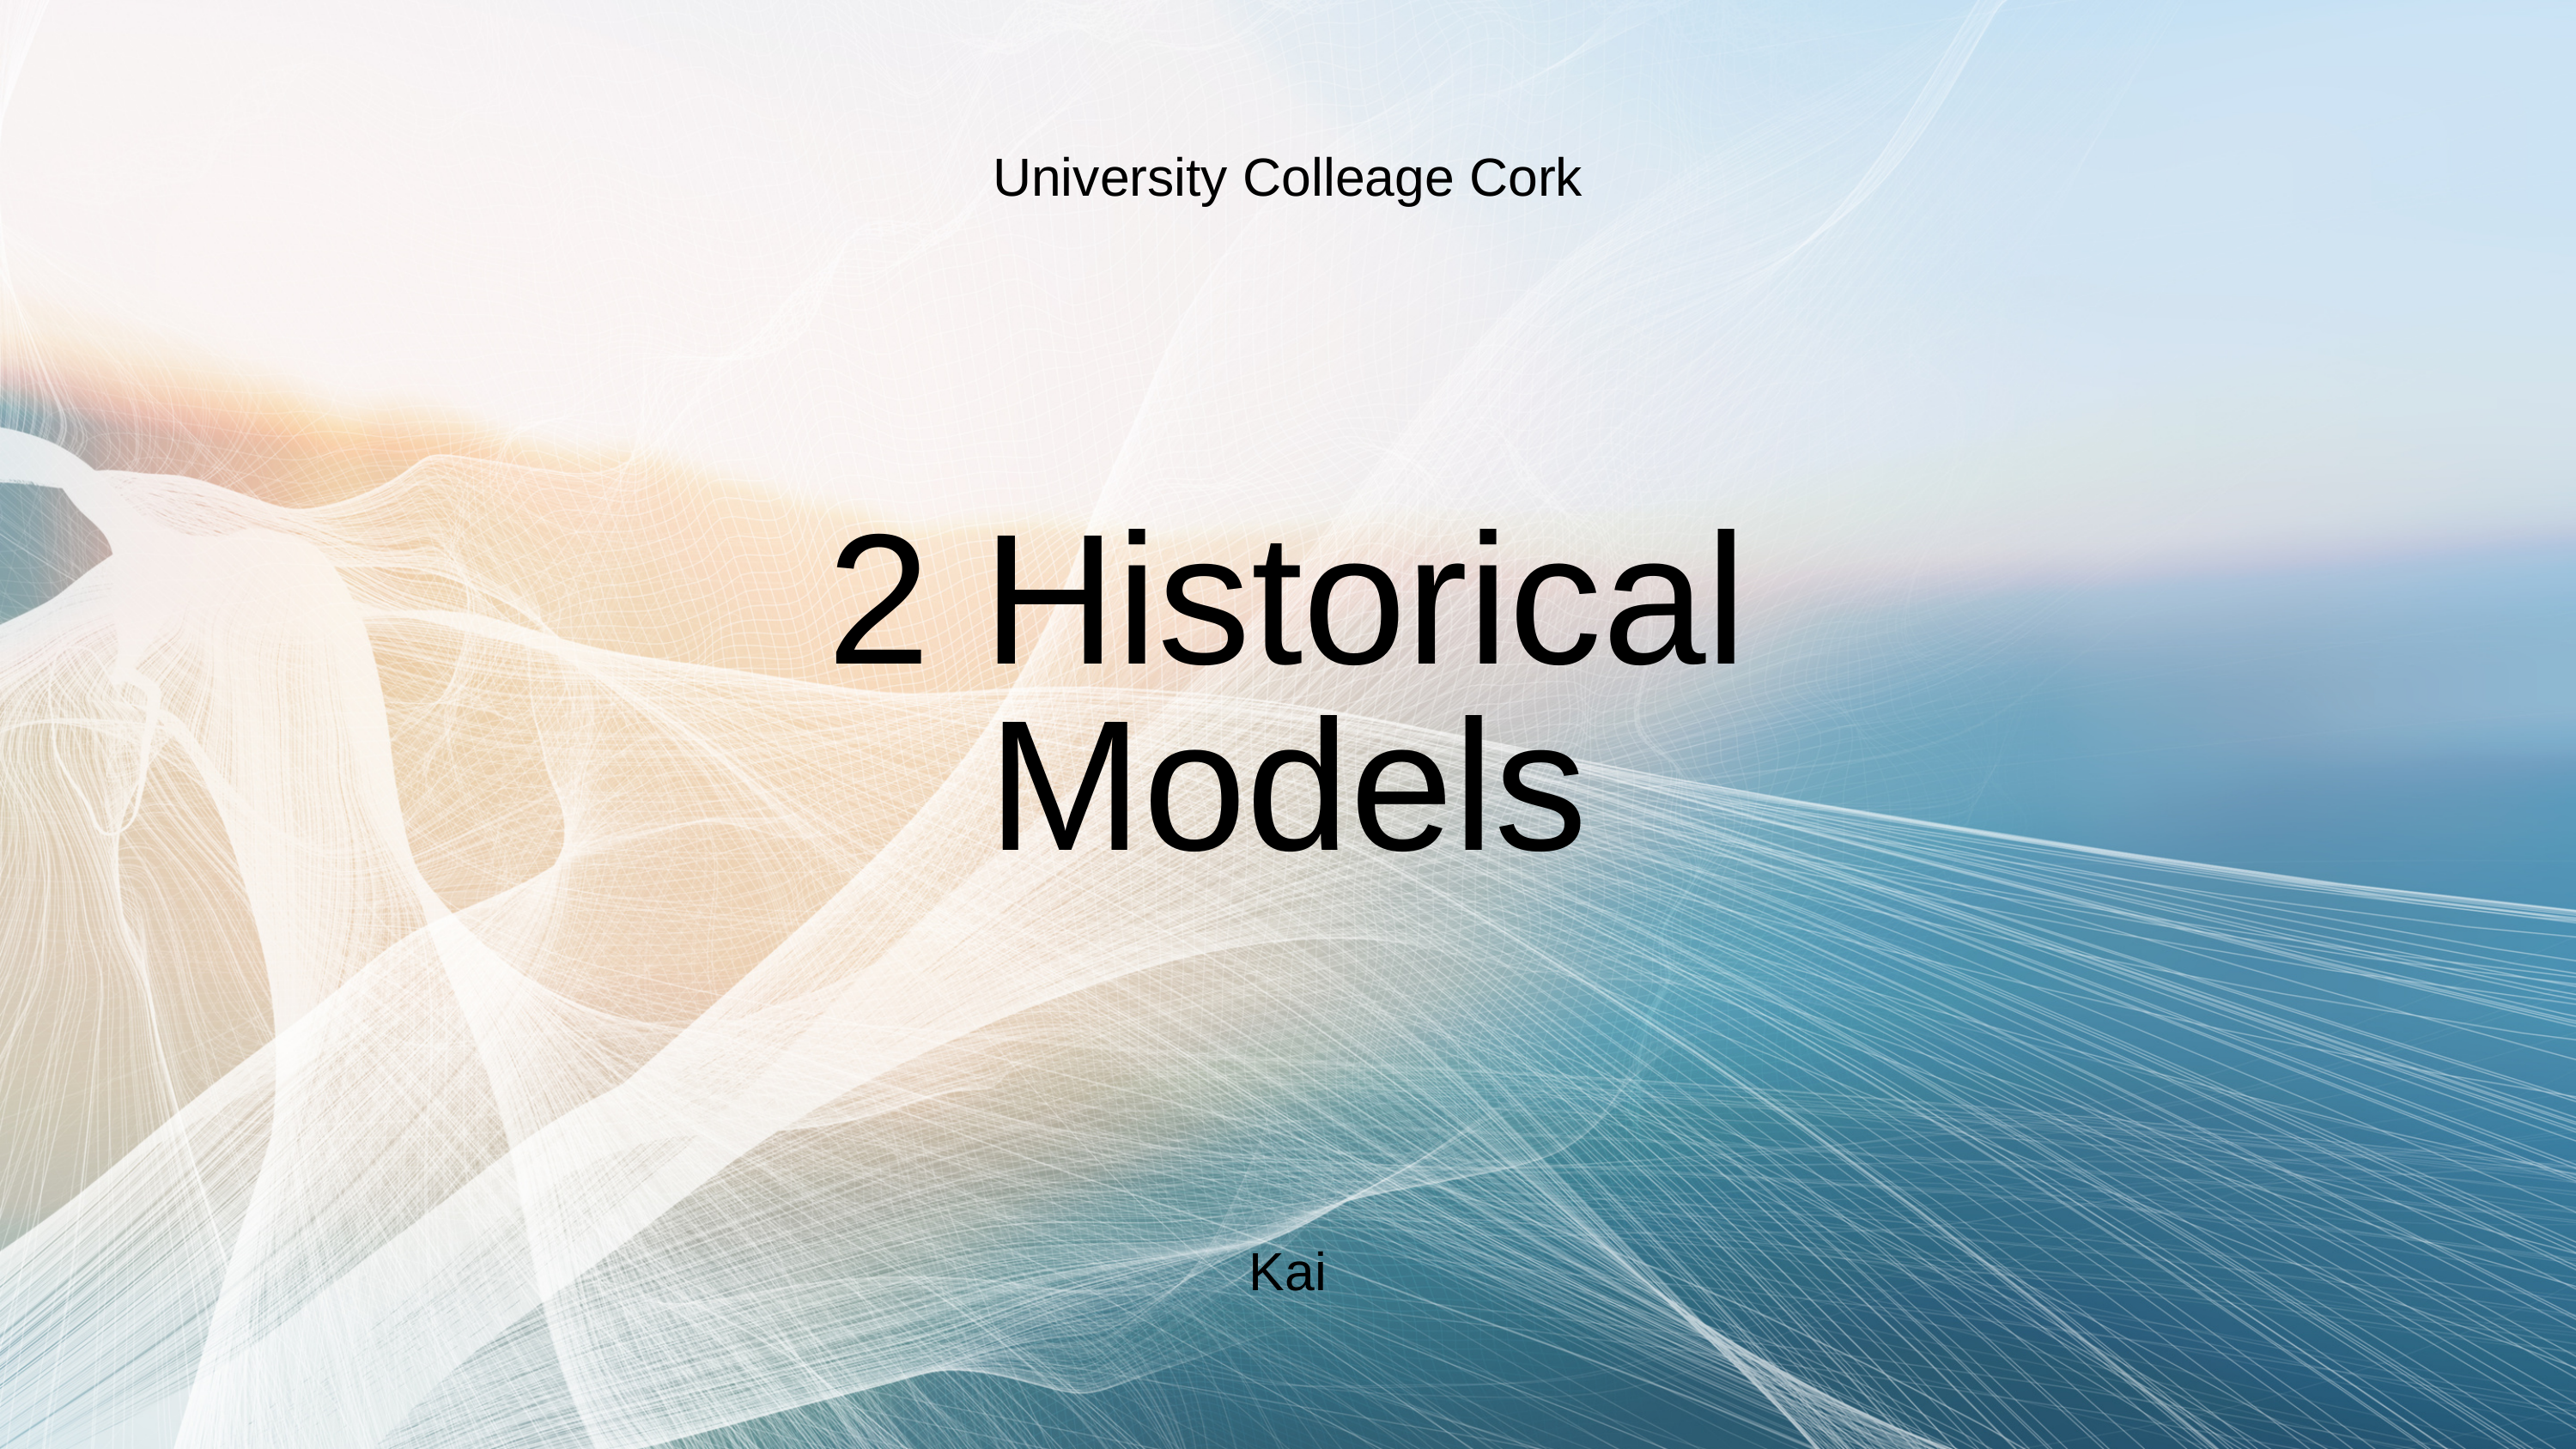

University Colleage Cork
2 Historical
Models
Kai